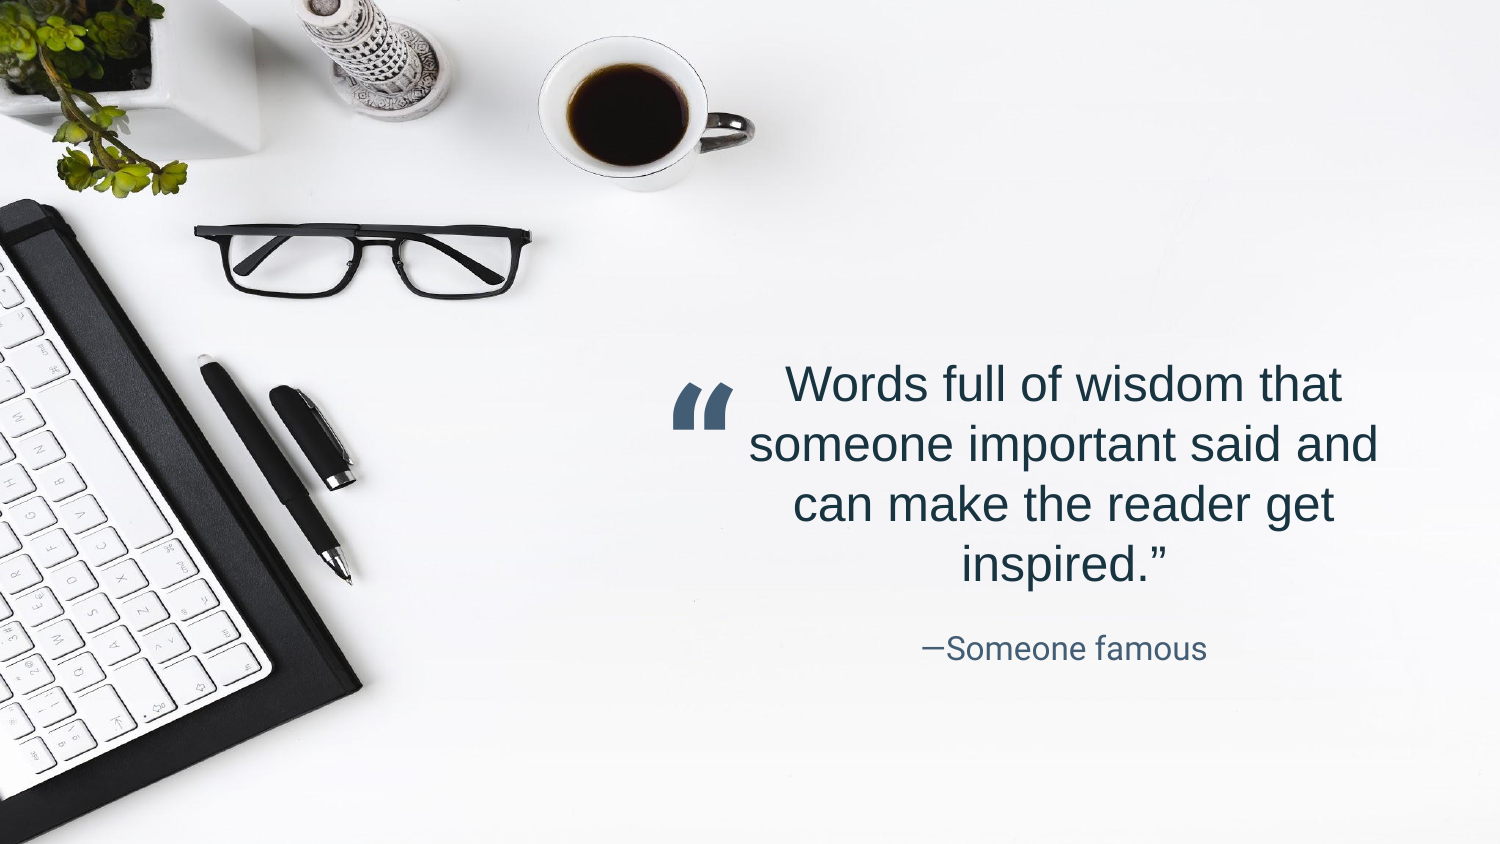

# Words full of wisdom that someone important said and can make the reader get inspired.”
“
—Someone famous